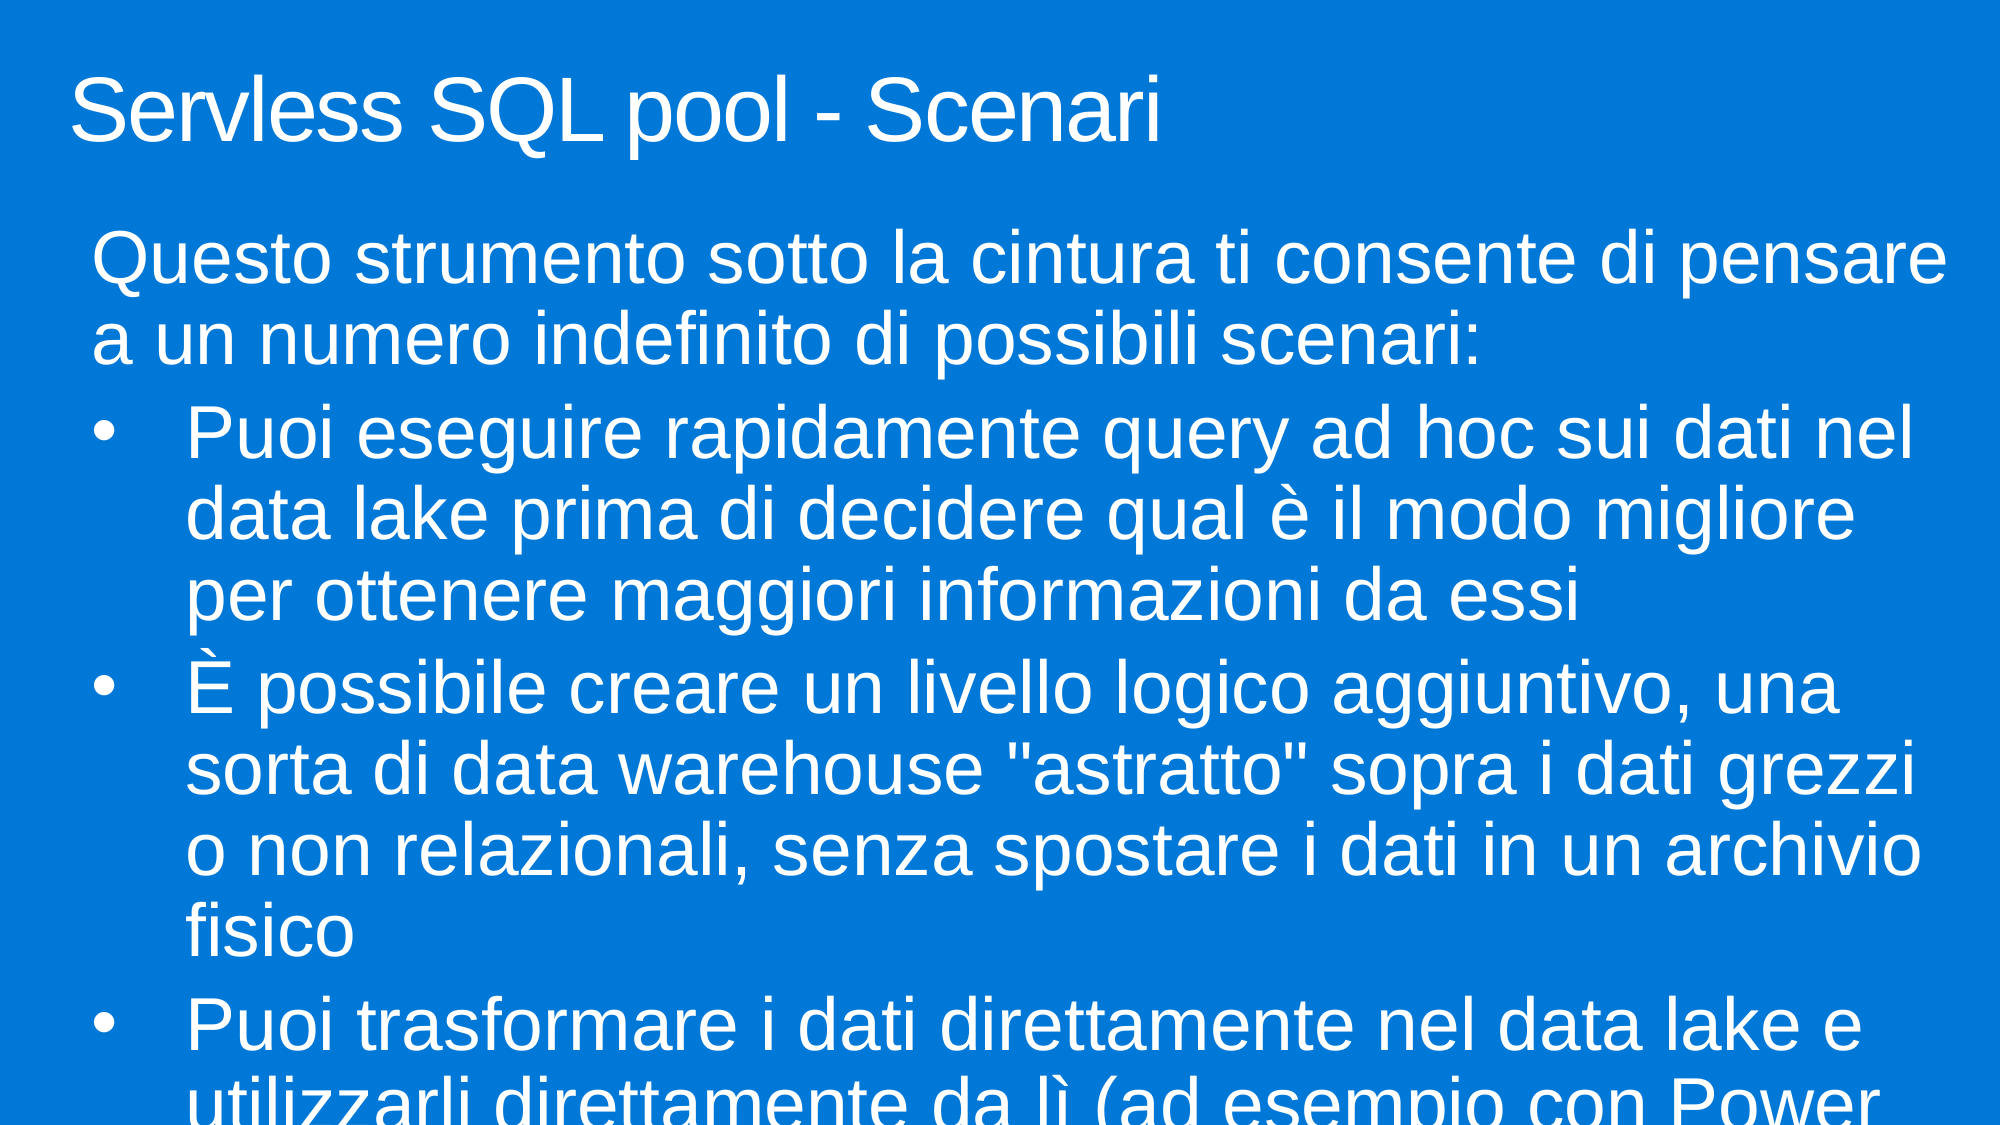

# Servless SQL pool - Scenari
Questo strumento sotto la cintura ti consente di pensare a un numero indefinito di possibili scenari:
Puoi eseguire rapidamente query ad hoc sui dati nel data lake prima di decidere qual è il modo migliore per ottenere maggiori informazioni da essi
È possibile creare un livello logico aggiuntivo, una sorta di data warehouse "astratto" sopra i dati grezzi o non relazionali, senza spostare i dati in un archivio fisico
Puoi trasformare i dati direttamente nel data lake e utilizzarli direttamente da lì (ad esempio con Power BI)